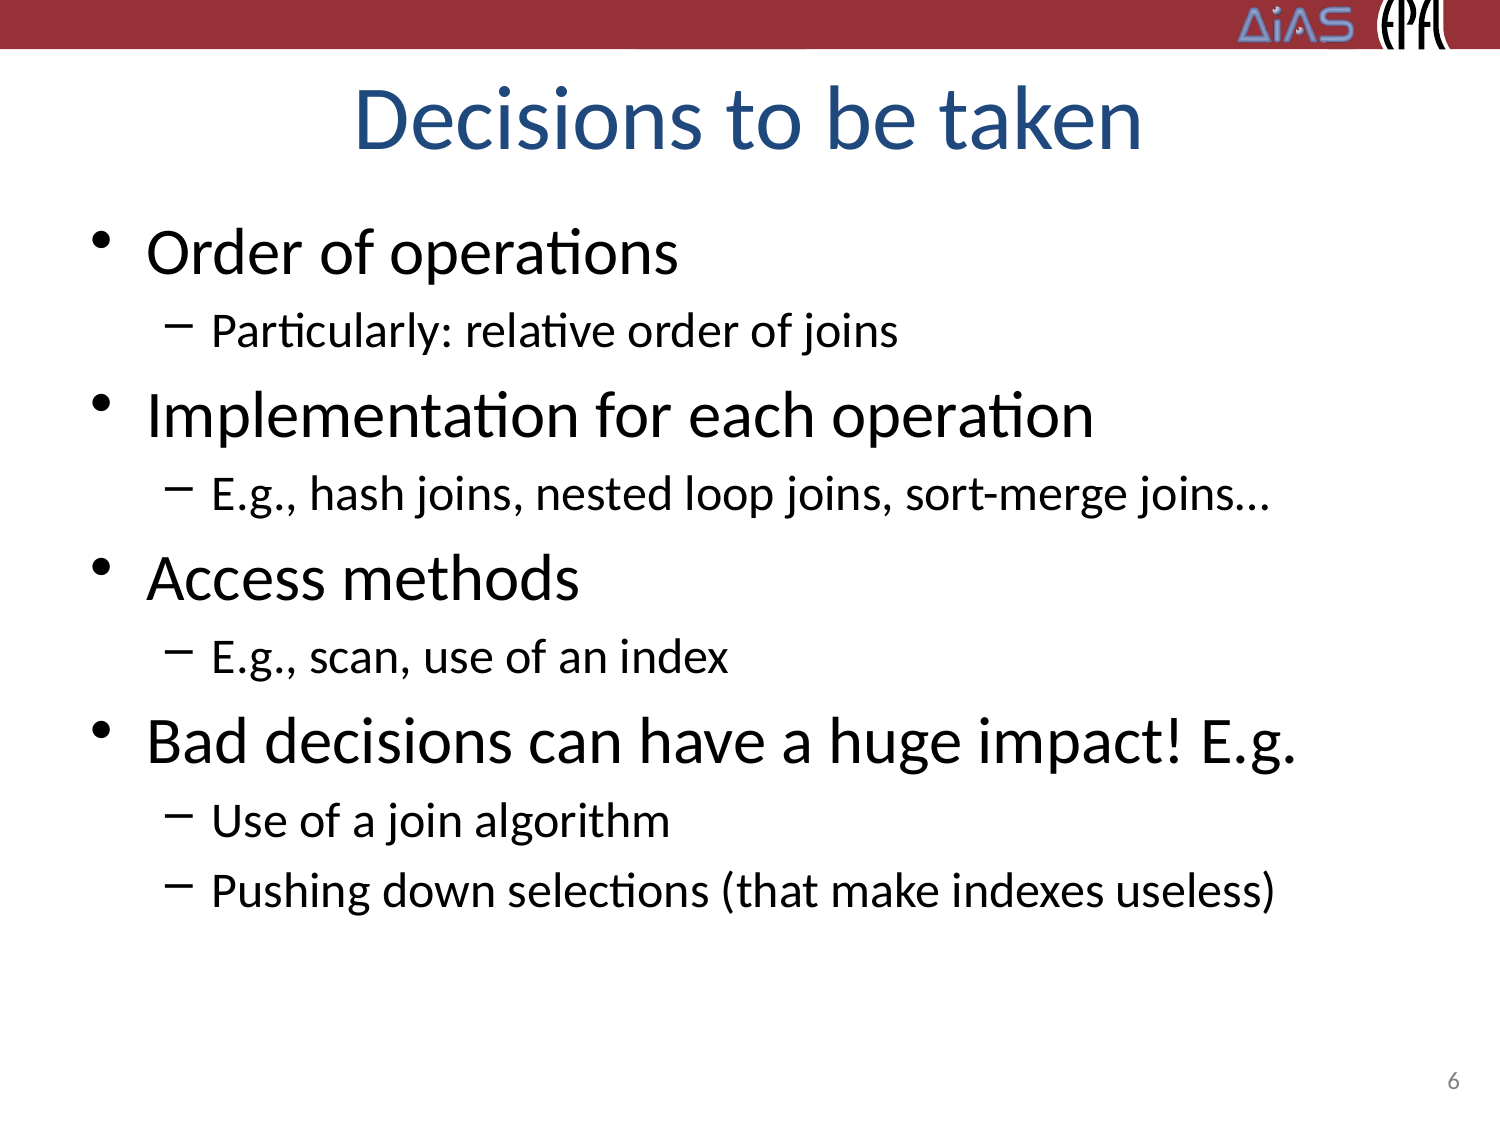

# Decisions to be taken
Order of operations
Particularly: relative order of joins
Implementation for each operation
E.g., hash joins, nested loop joins, sort-merge joins…
Access methods
E.g., scan, use of an index
Bad decisions can have a huge impact! E.g.
Use of a join algorithm
Pushing down selections (that make indexes useless)

6